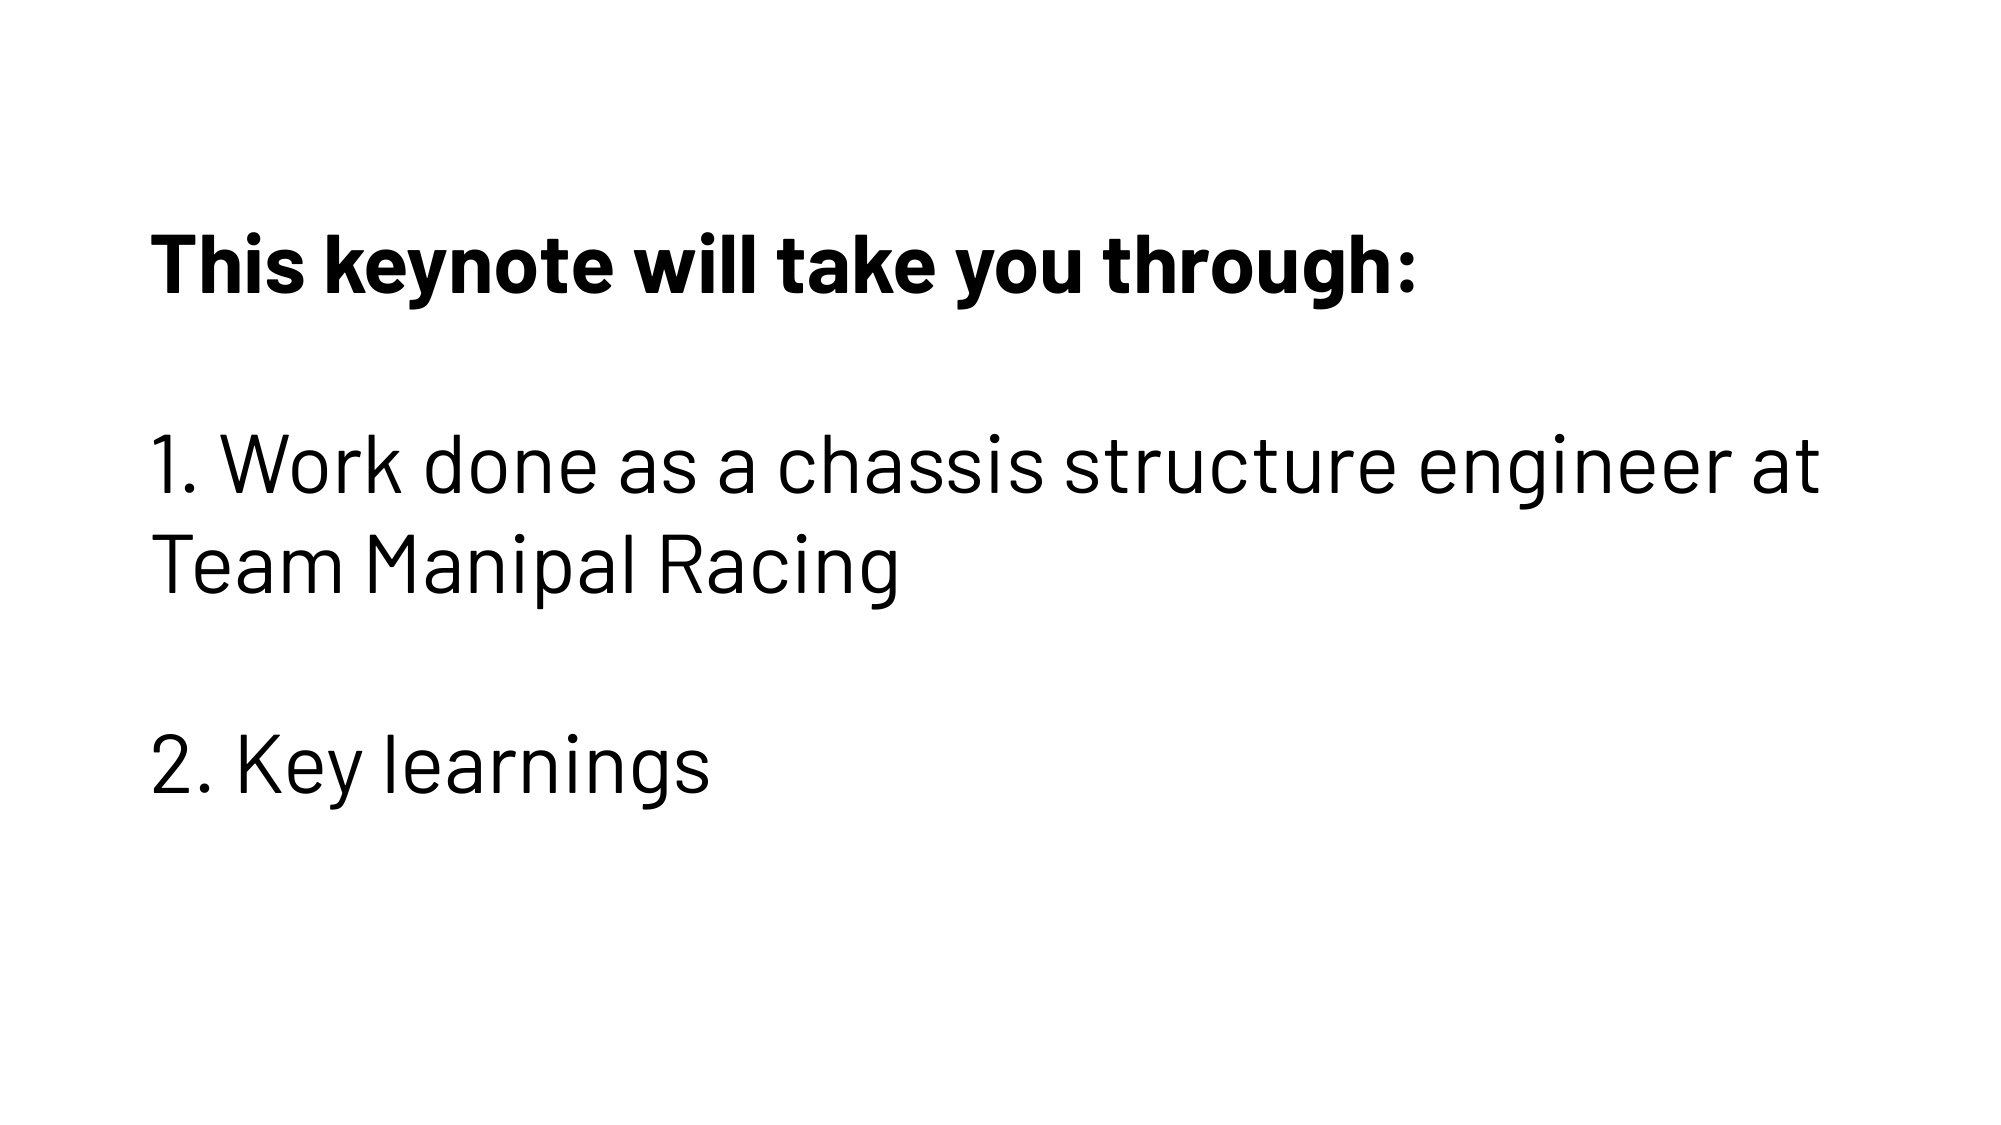

This keynote will take you through:

1. Work done as a chassis structure engineer at Team Manipal Racing

2. Key learnings